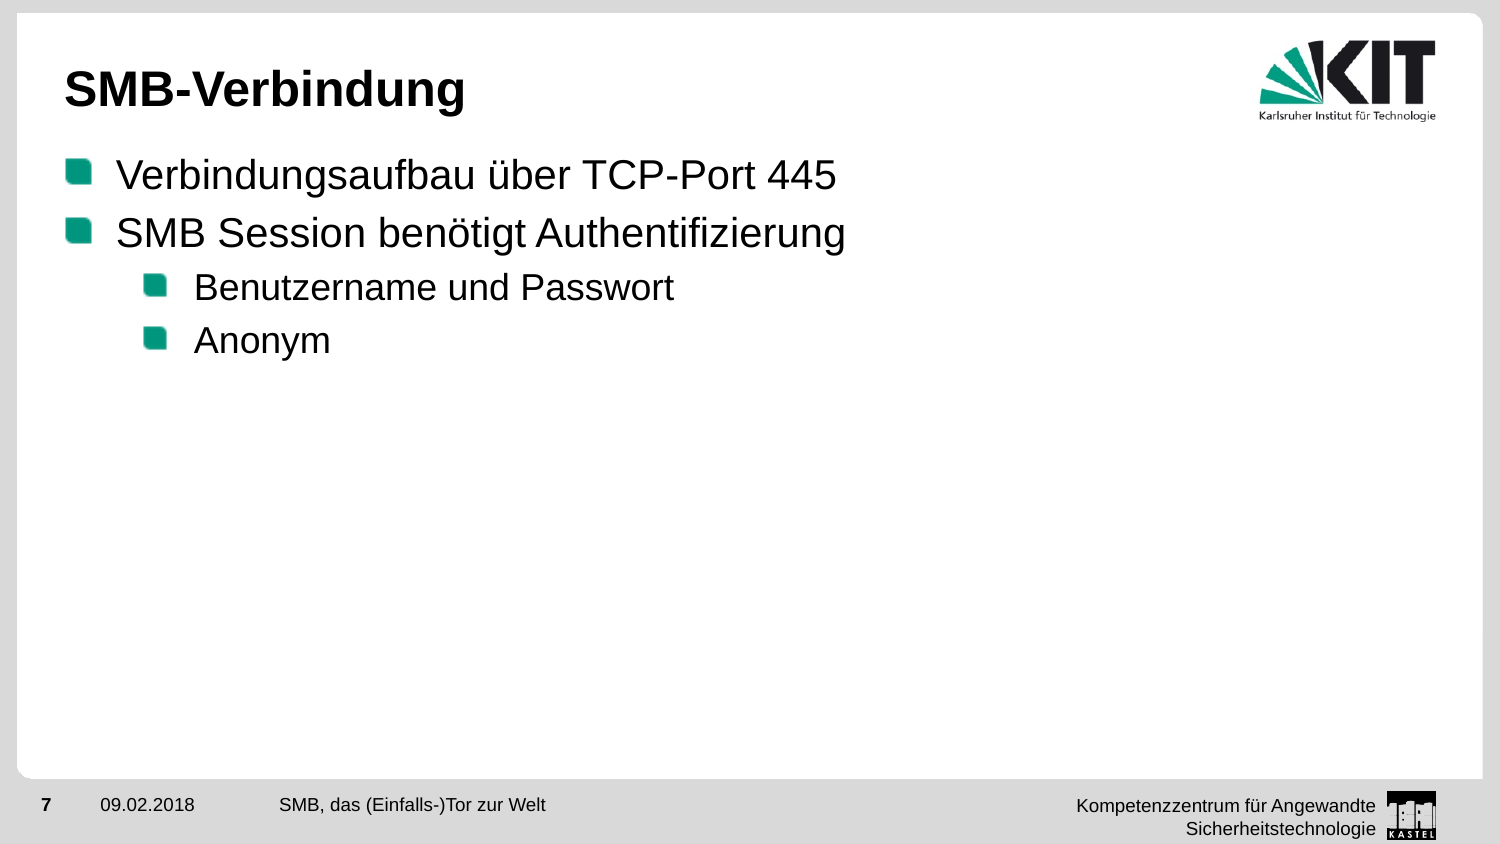

# SMB-Verbindung
Verbindungsaufbau über TCP-Port 445
SMB Session benötigt Authentifizierung
Benutzername und Passwort
Anonym
SMB, das (Einfalls-)Tor zur Welt